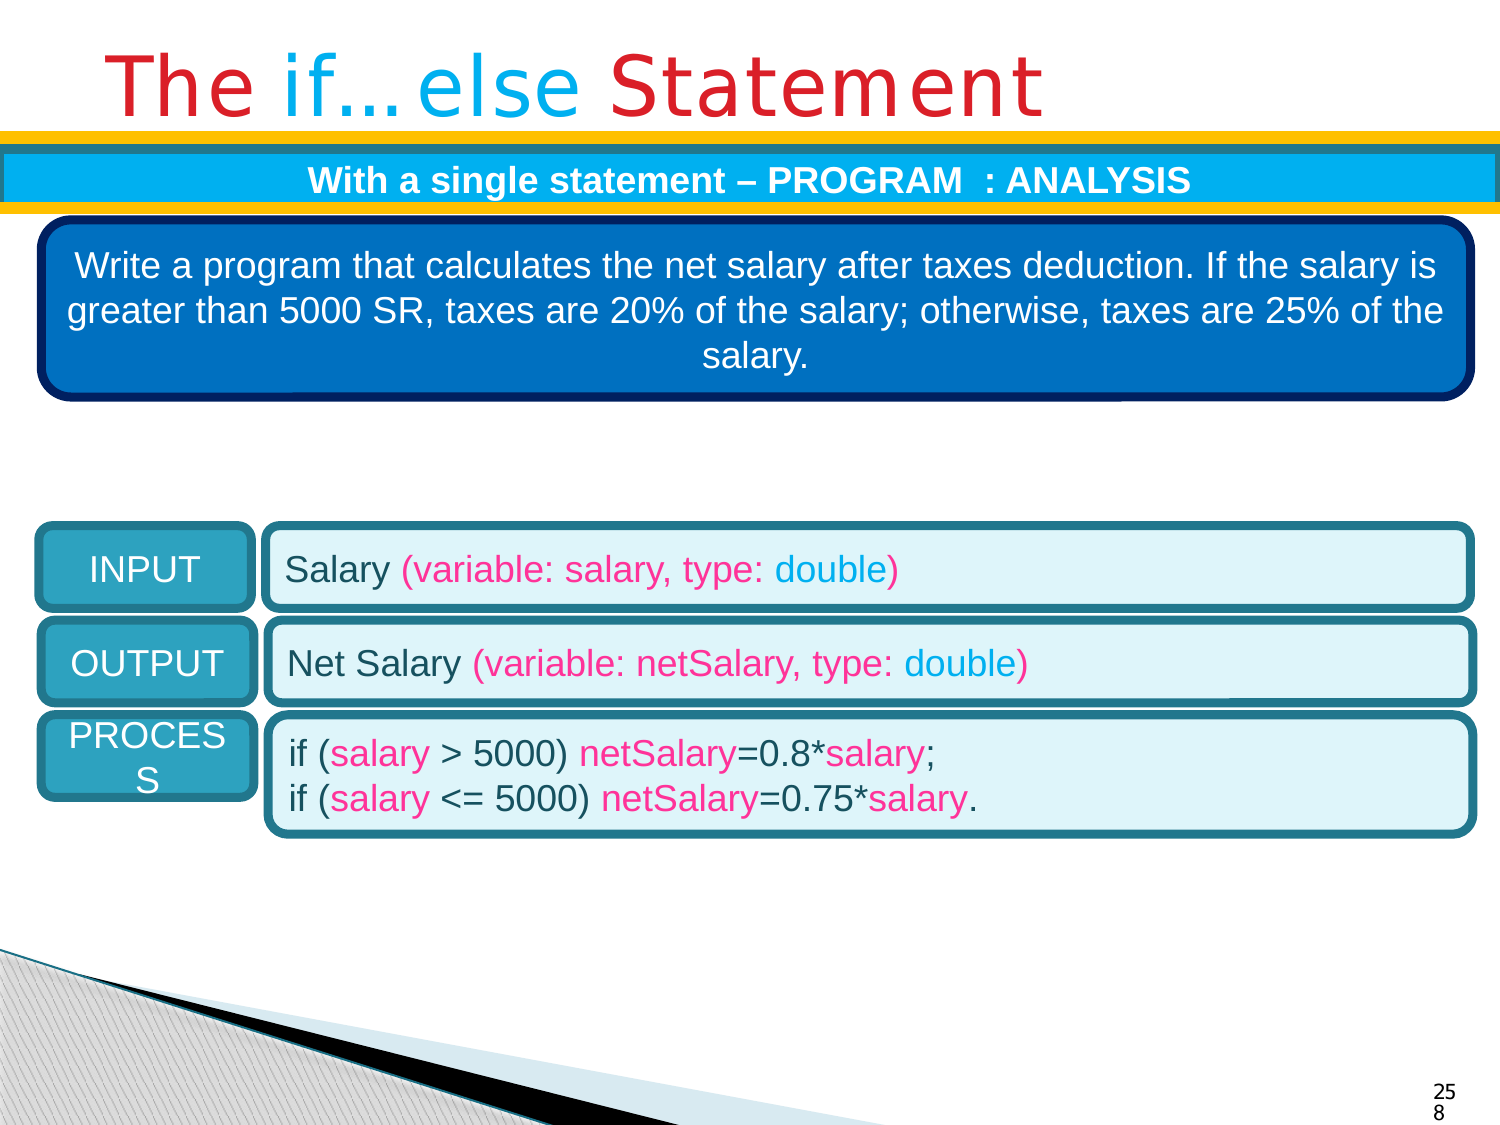

# The if…else Statement
With a single statement – PROGRAM  : ANALYSIS
Write a program that calculates the net salary after taxes deduction. If the salary is greater than 5000 SR, taxes are 20% of the salary; otherwise, taxes are 25% of the salary.
INPUT
Salary (variable: salary, type: double)
OUTPUT
Net Salary (variable: netSalary, type: double)
PROCESS
if (salary > 5000) netSalary=0.8*salary;
if (salary <= 5000) netSalary=0.75*salary.
258